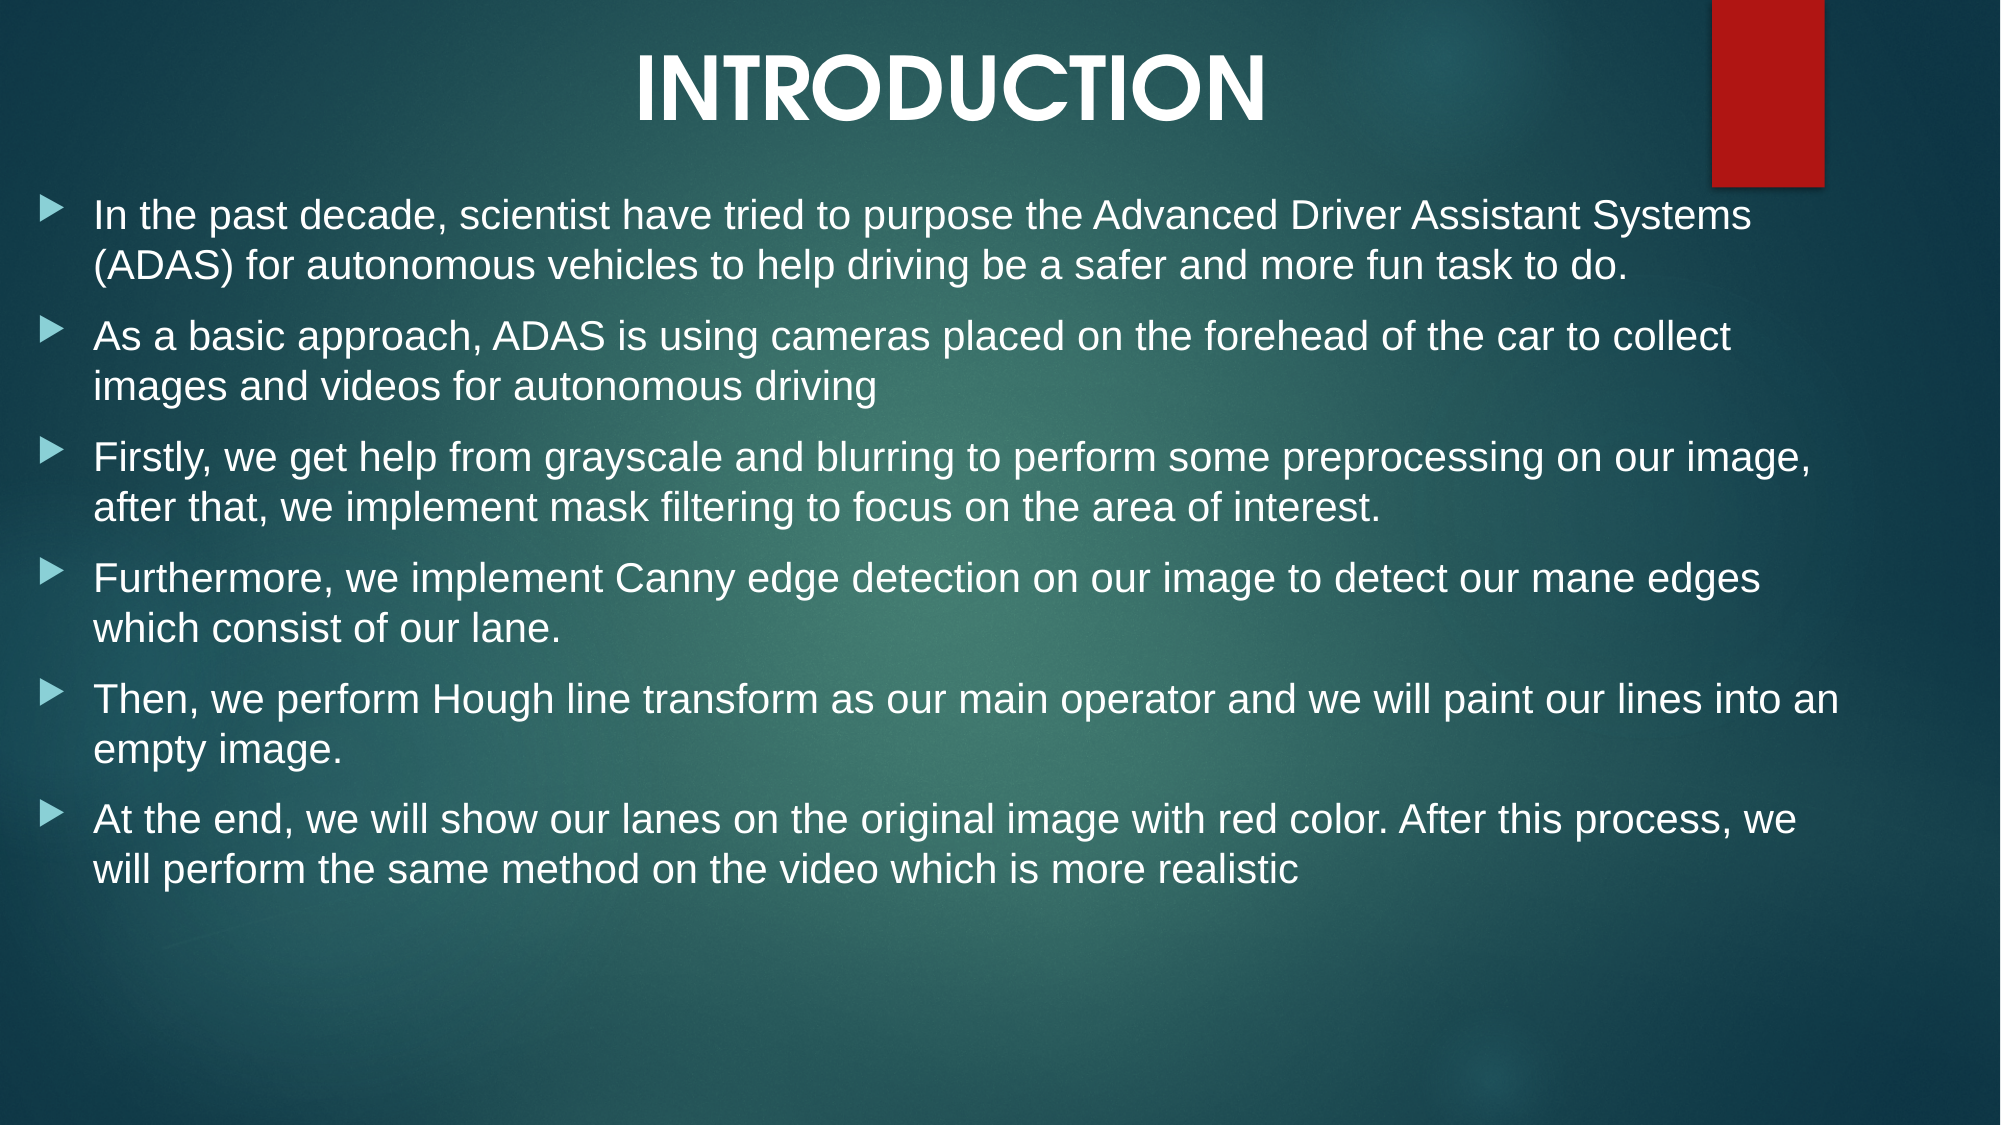

# INTRODUCTION
In the past decade, scientist have tried to purpose the Advanced Driver Assistant Systems (ADAS) for autonomous vehicles to help driving be a safer and more fun task to do.
As a basic approach, ADAS is using cameras placed on the forehead of the car to collect images and videos for autonomous driving
Firstly, we get help from grayscale and blurring to perform some preprocessing on our image, after that, we implement mask filtering to focus on the area of interest.
Furthermore, we implement Canny edge detection on our image to detect our mane edges which consist of our lane.
Then, we perform Hough line transform as our main operator and we will paint our lines into an empty image.
At the end, we will show our lanes on the original image with red color. After this process, we will perform the same method on the video which is more realistic